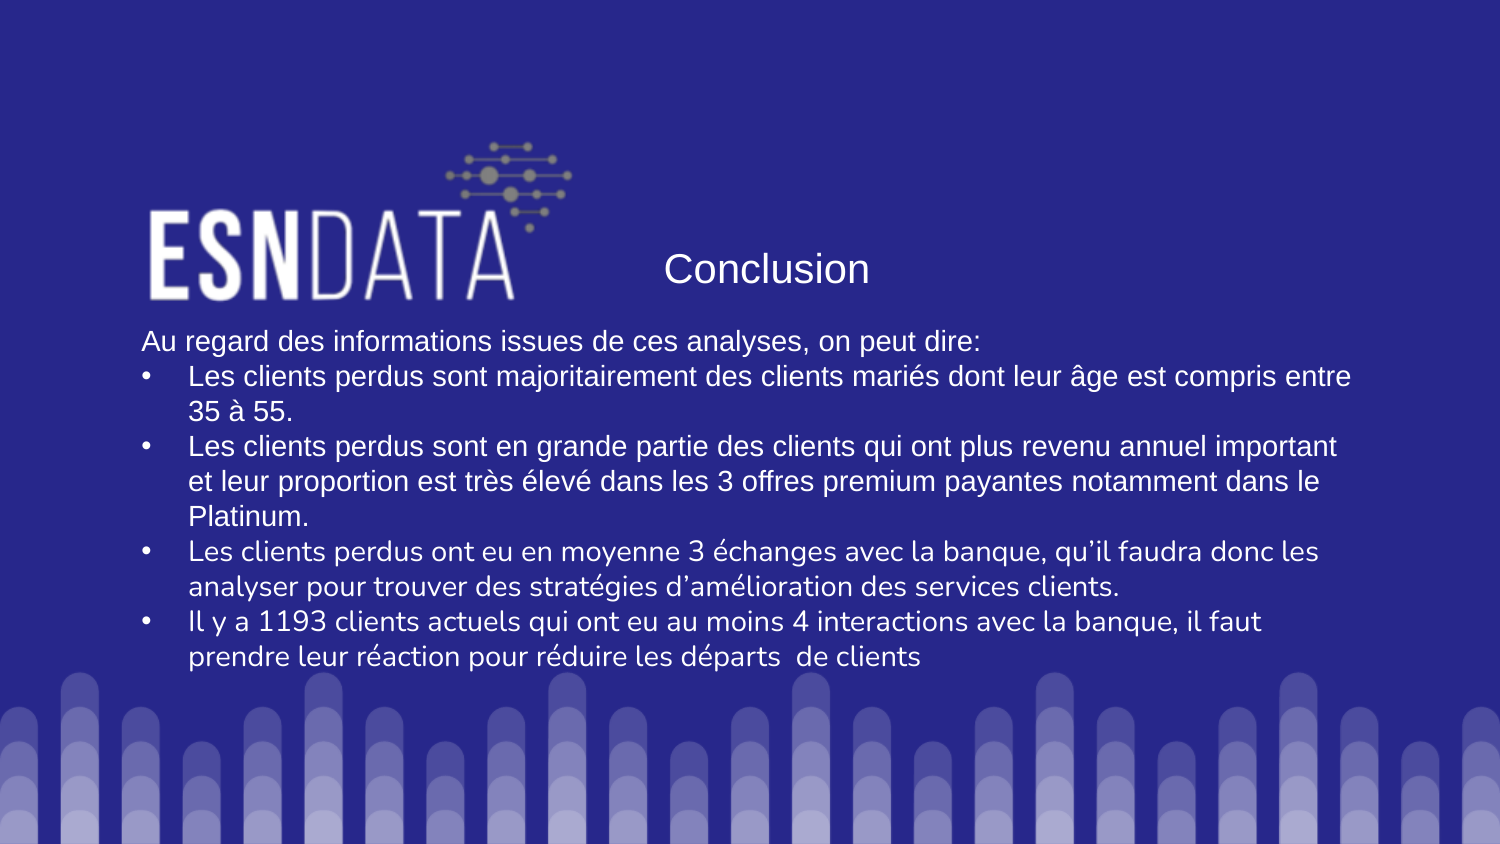

Conclusion
Au regard des informations issues de ces analyses, on peut dire:
Les clients perdus sont majoritairement des clients mariés dont leur âge est compris entre 35 à 55.
Les clients perdus sont en grande partie des clients qui ont plus revenu annuel important  et leur proportion est très élevé dans les 3 offres premium payantes notamment dans le Platinum.
Les clients perdus ont eu en moyenne 3 échanges avec la banque, qu’il faudra donc les analyser pour trouver des stratégies d’amélioration des services clients.
Il y a 1193 clients actuels qui ont eu au moins 4 interactions avec la banque, il faut prendre leur réaction pour réduire les départs  de clients